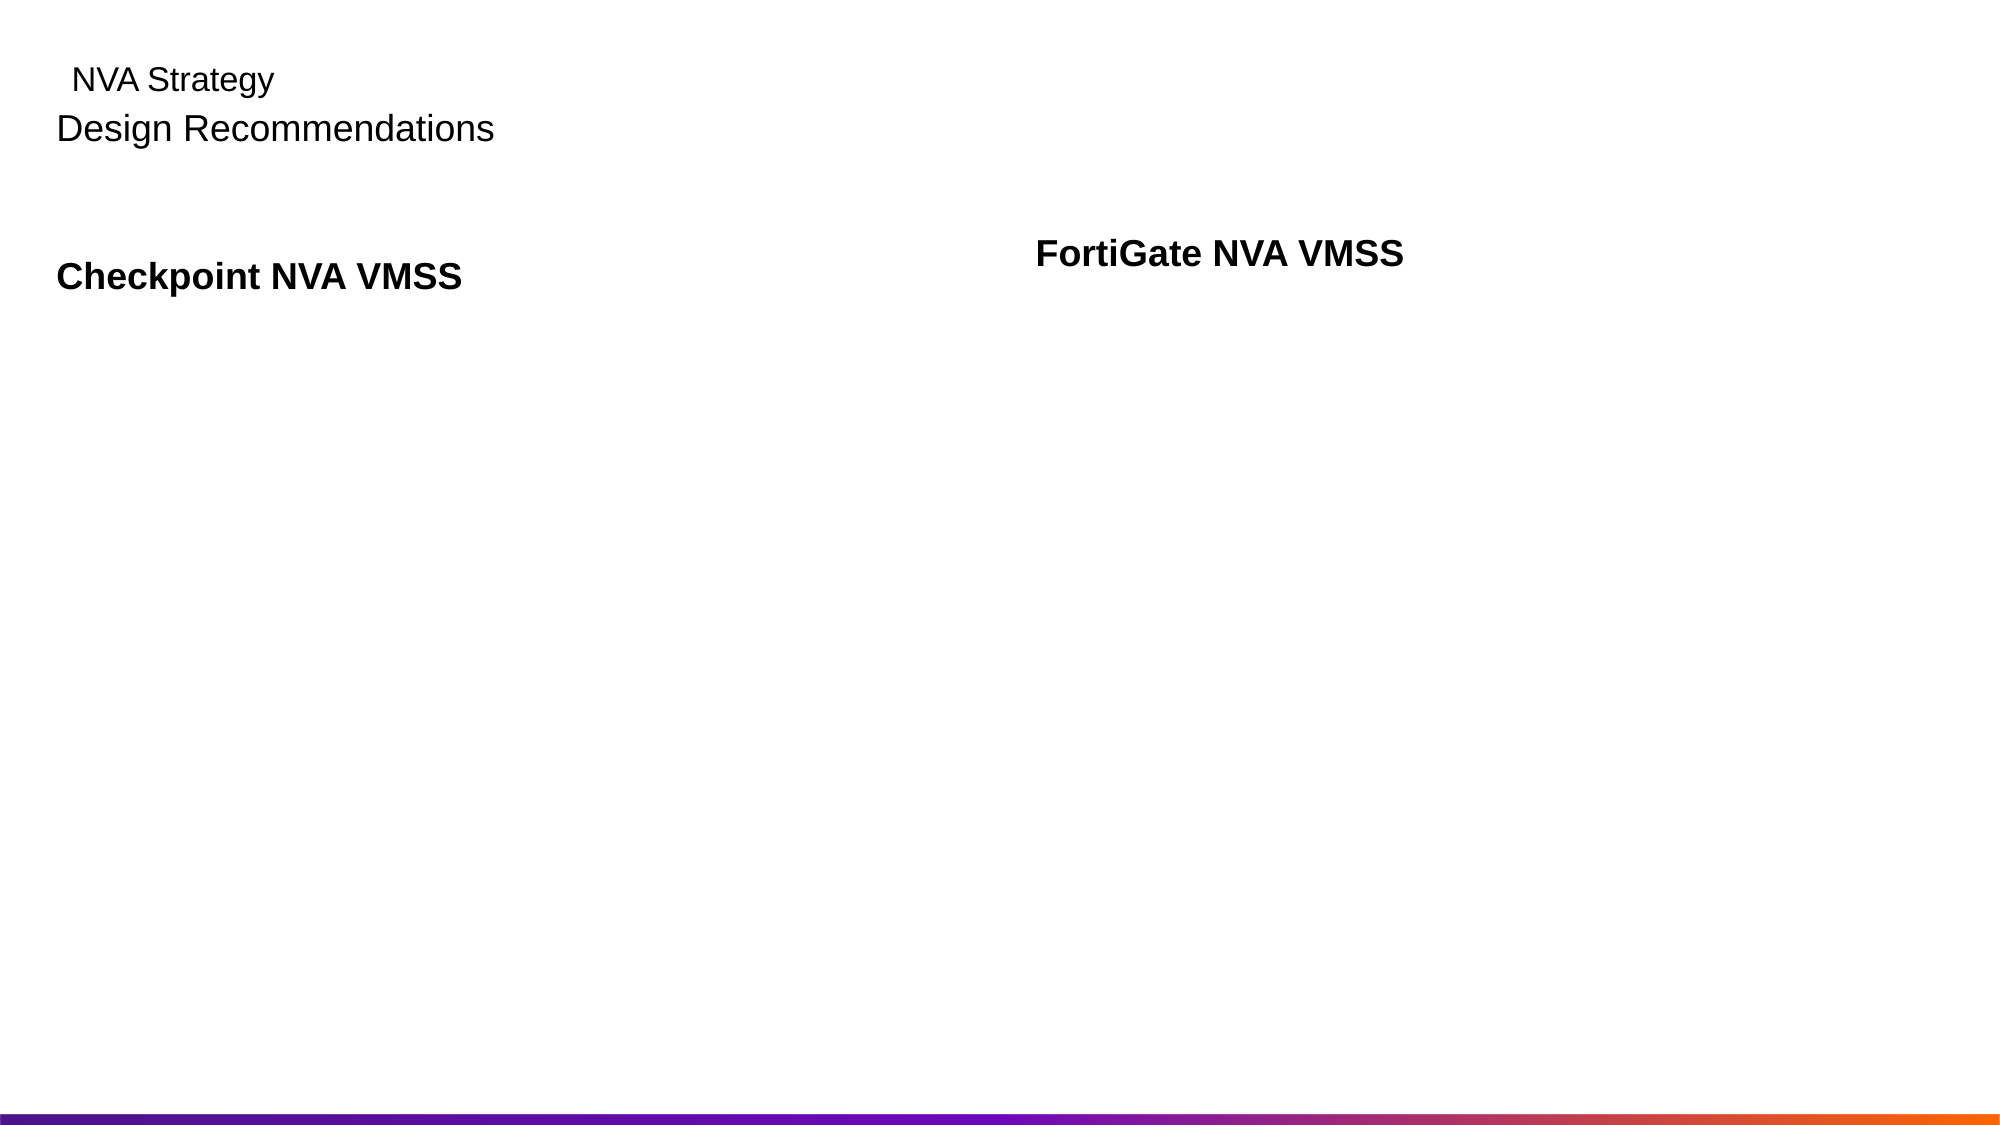

# NVA Strategy
Design Recommendations

Checkpoint NVA VMSS

FortiGate NVA VMSS